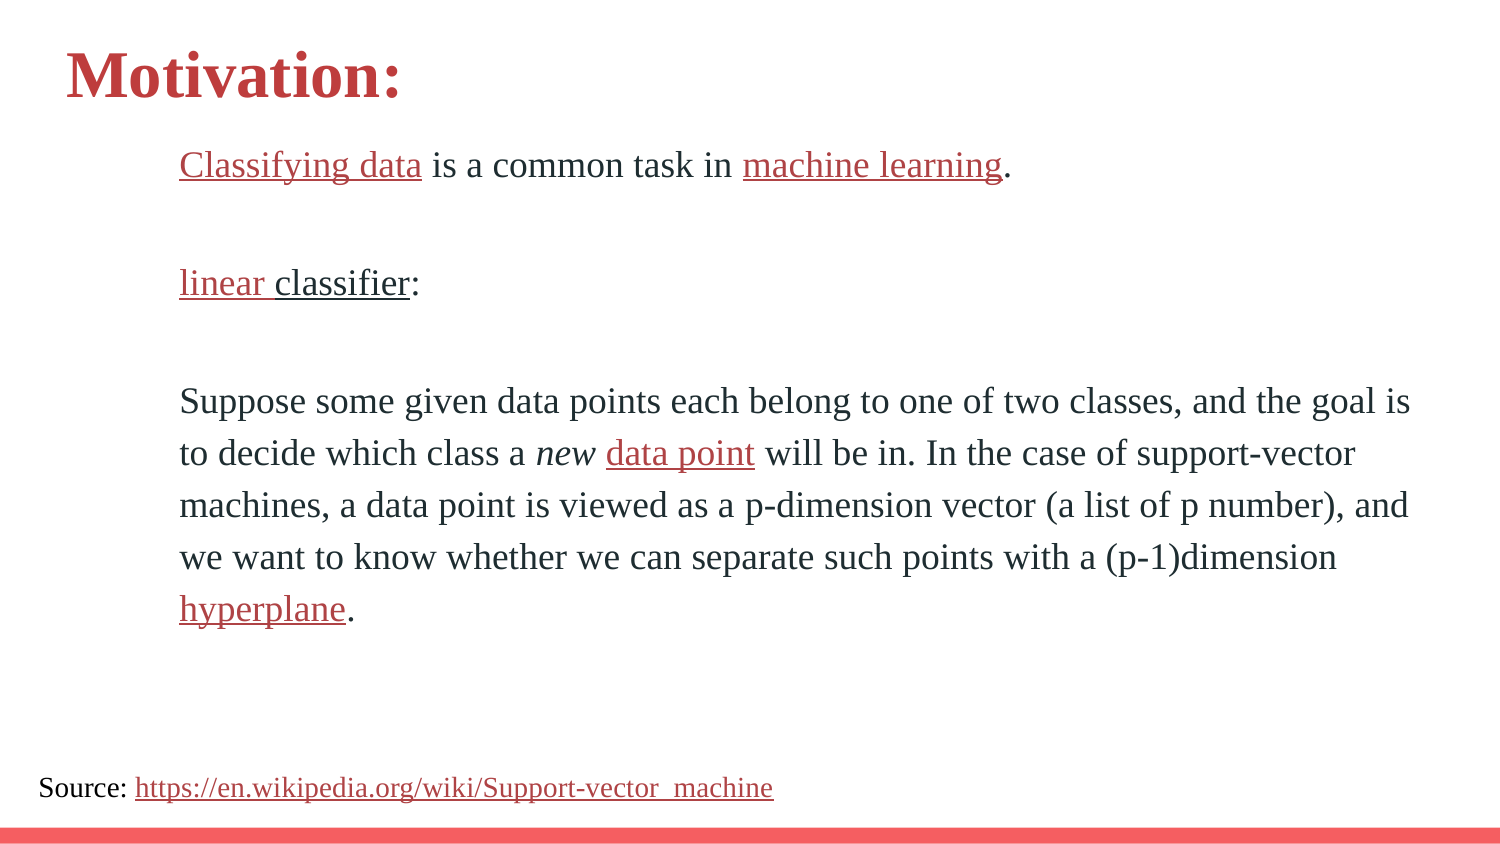

# Motivation:

Classifying data is a common task in machine learning.
linear classifier:
Suppose some given data points each belong to one of two classes, and the goal is to decide which class a new data point will be in. In the case of support-vector machines, a data point is viewed as a p-dimension vector (a list of p number), and we want to know whether we can separate such points with a (p-1)dimension hyperplane.
Source: https://en.wikipedia.org/wiki/Support-vector_machine